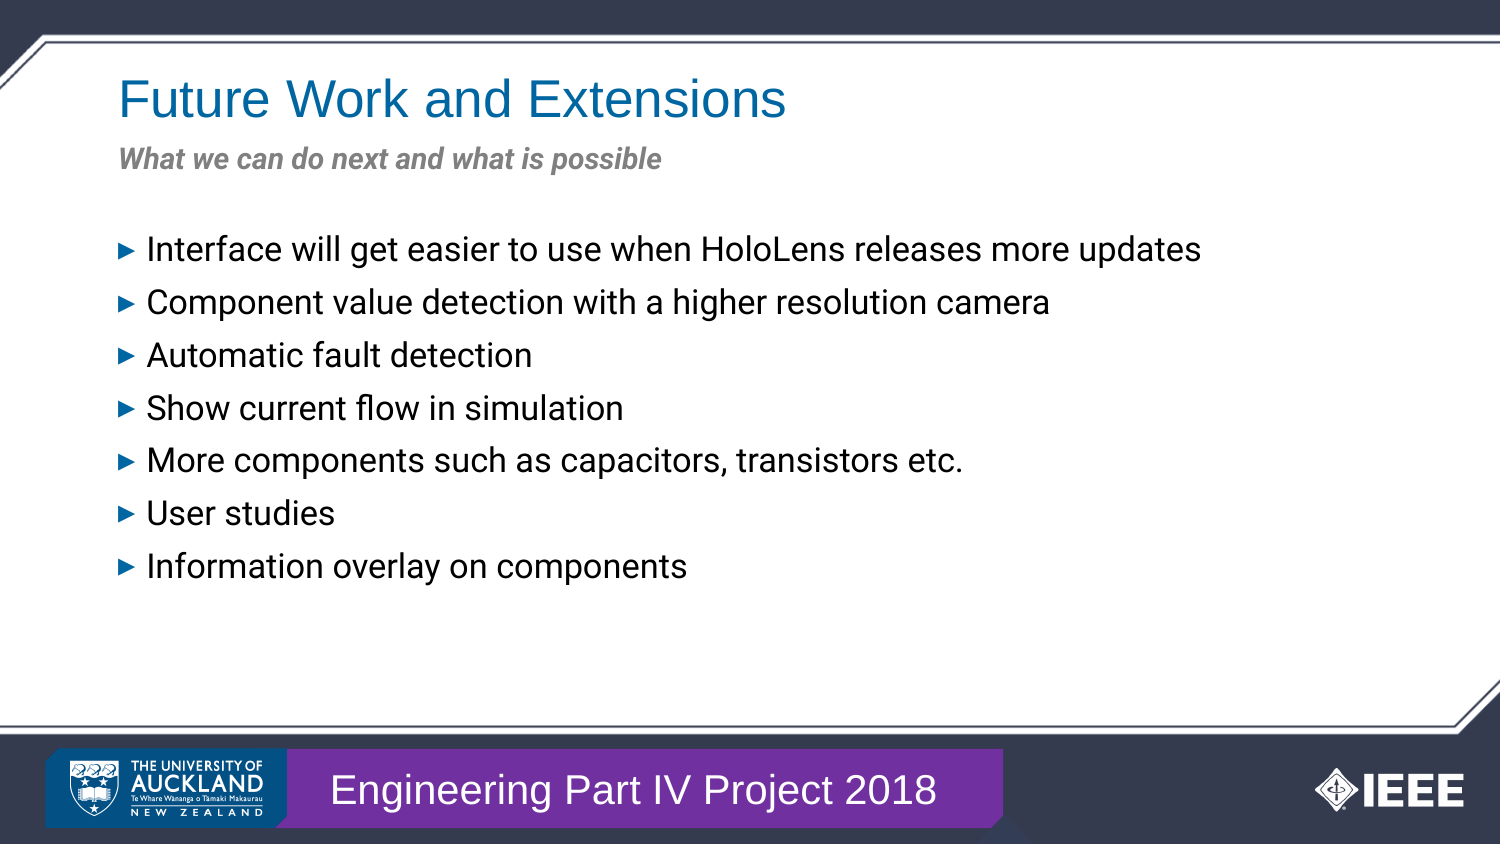

# Future Work and Extensions
What we can do next and what is possible
Interface will get easier to use when HoloLens releases more updates​
Component value detection with a higher resolution camera​
Automatic fault detection​
Show current flow in simulation​
More components such as capacitors, transistors etc.​
User studies
Information overlay on components